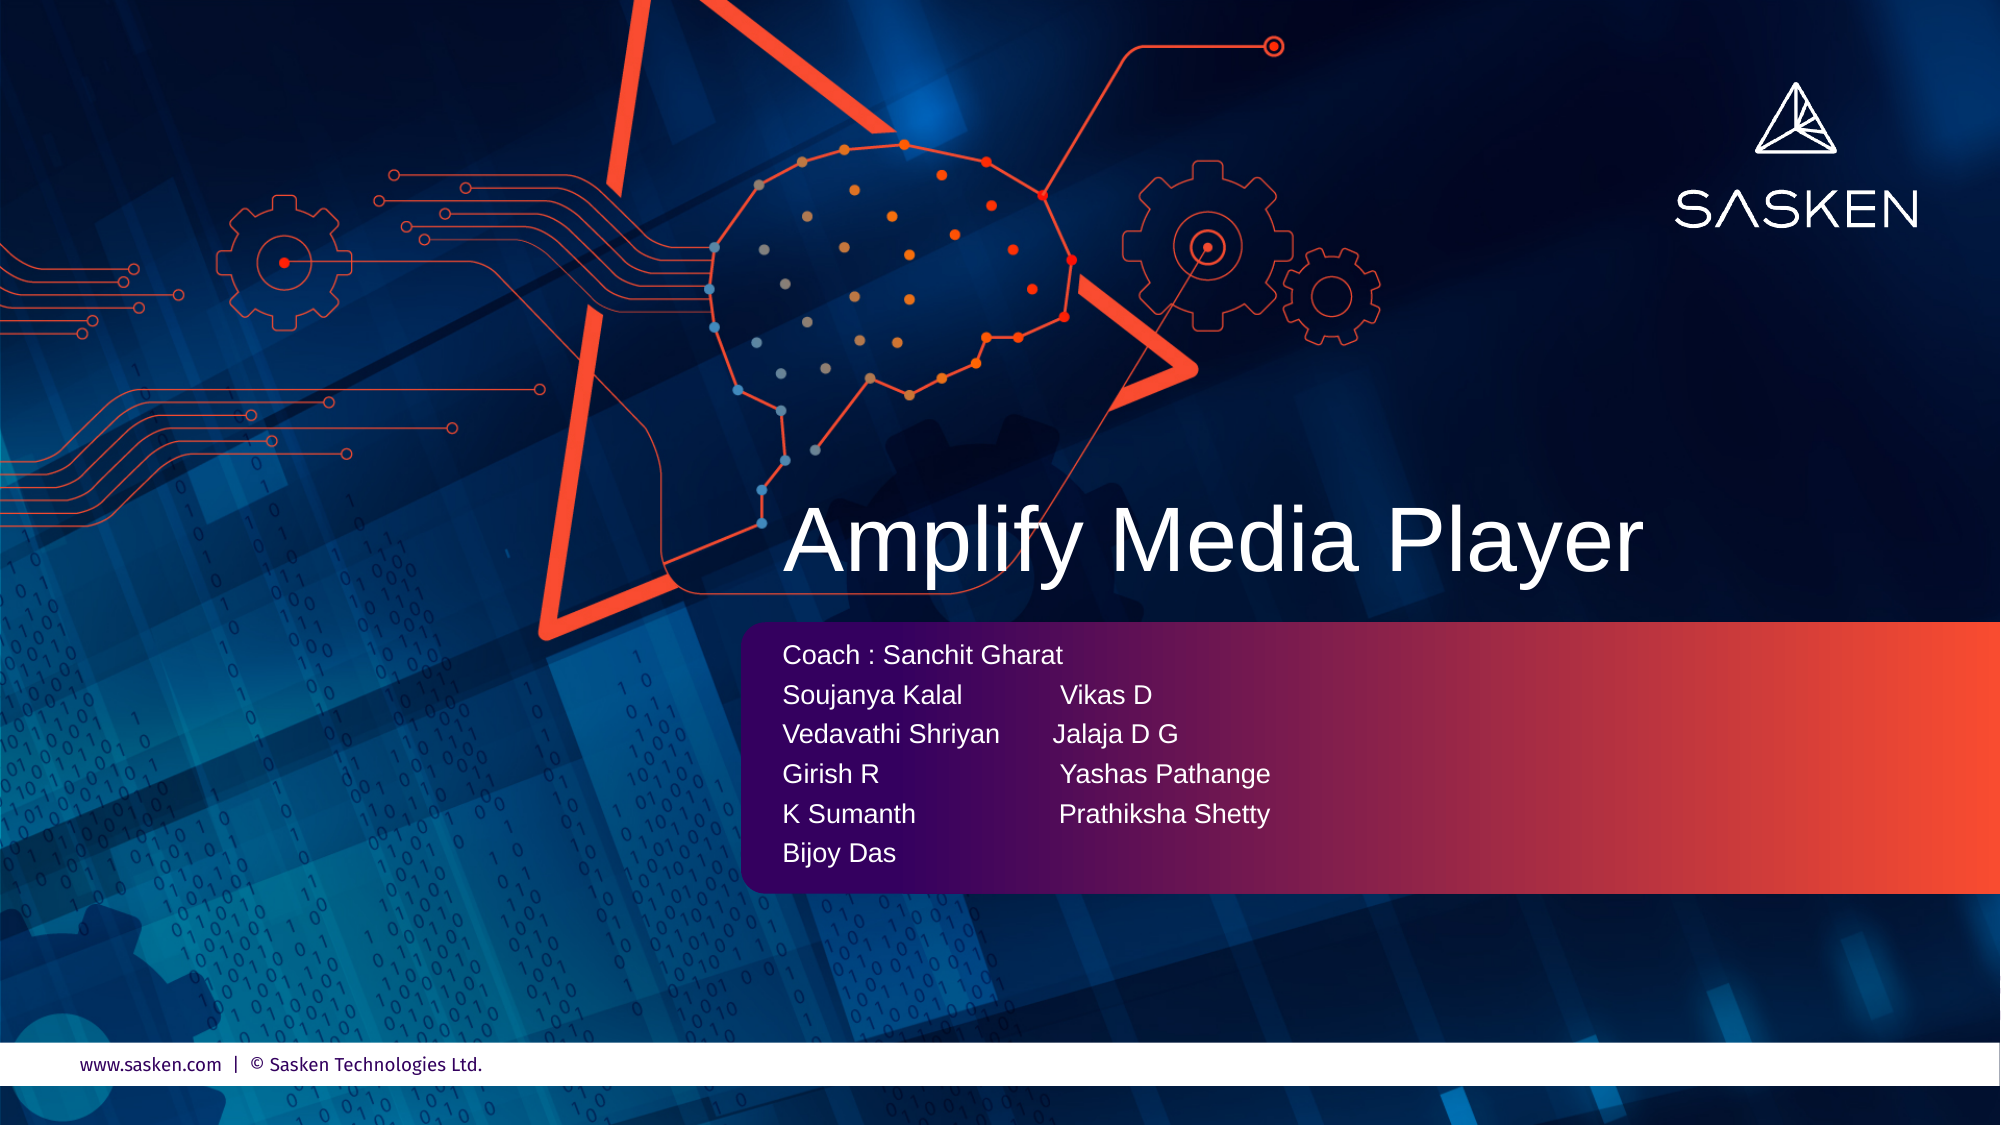

Amplify Media Player
Coach : Sanchit Gharat
Soujanya Kalal             Vikas D
Vedavathi Shriyan       Jalaja D G
Girish R                        Yashas Pathange
K Sumanth                   Prathiksha Shetty
Bijoy Das